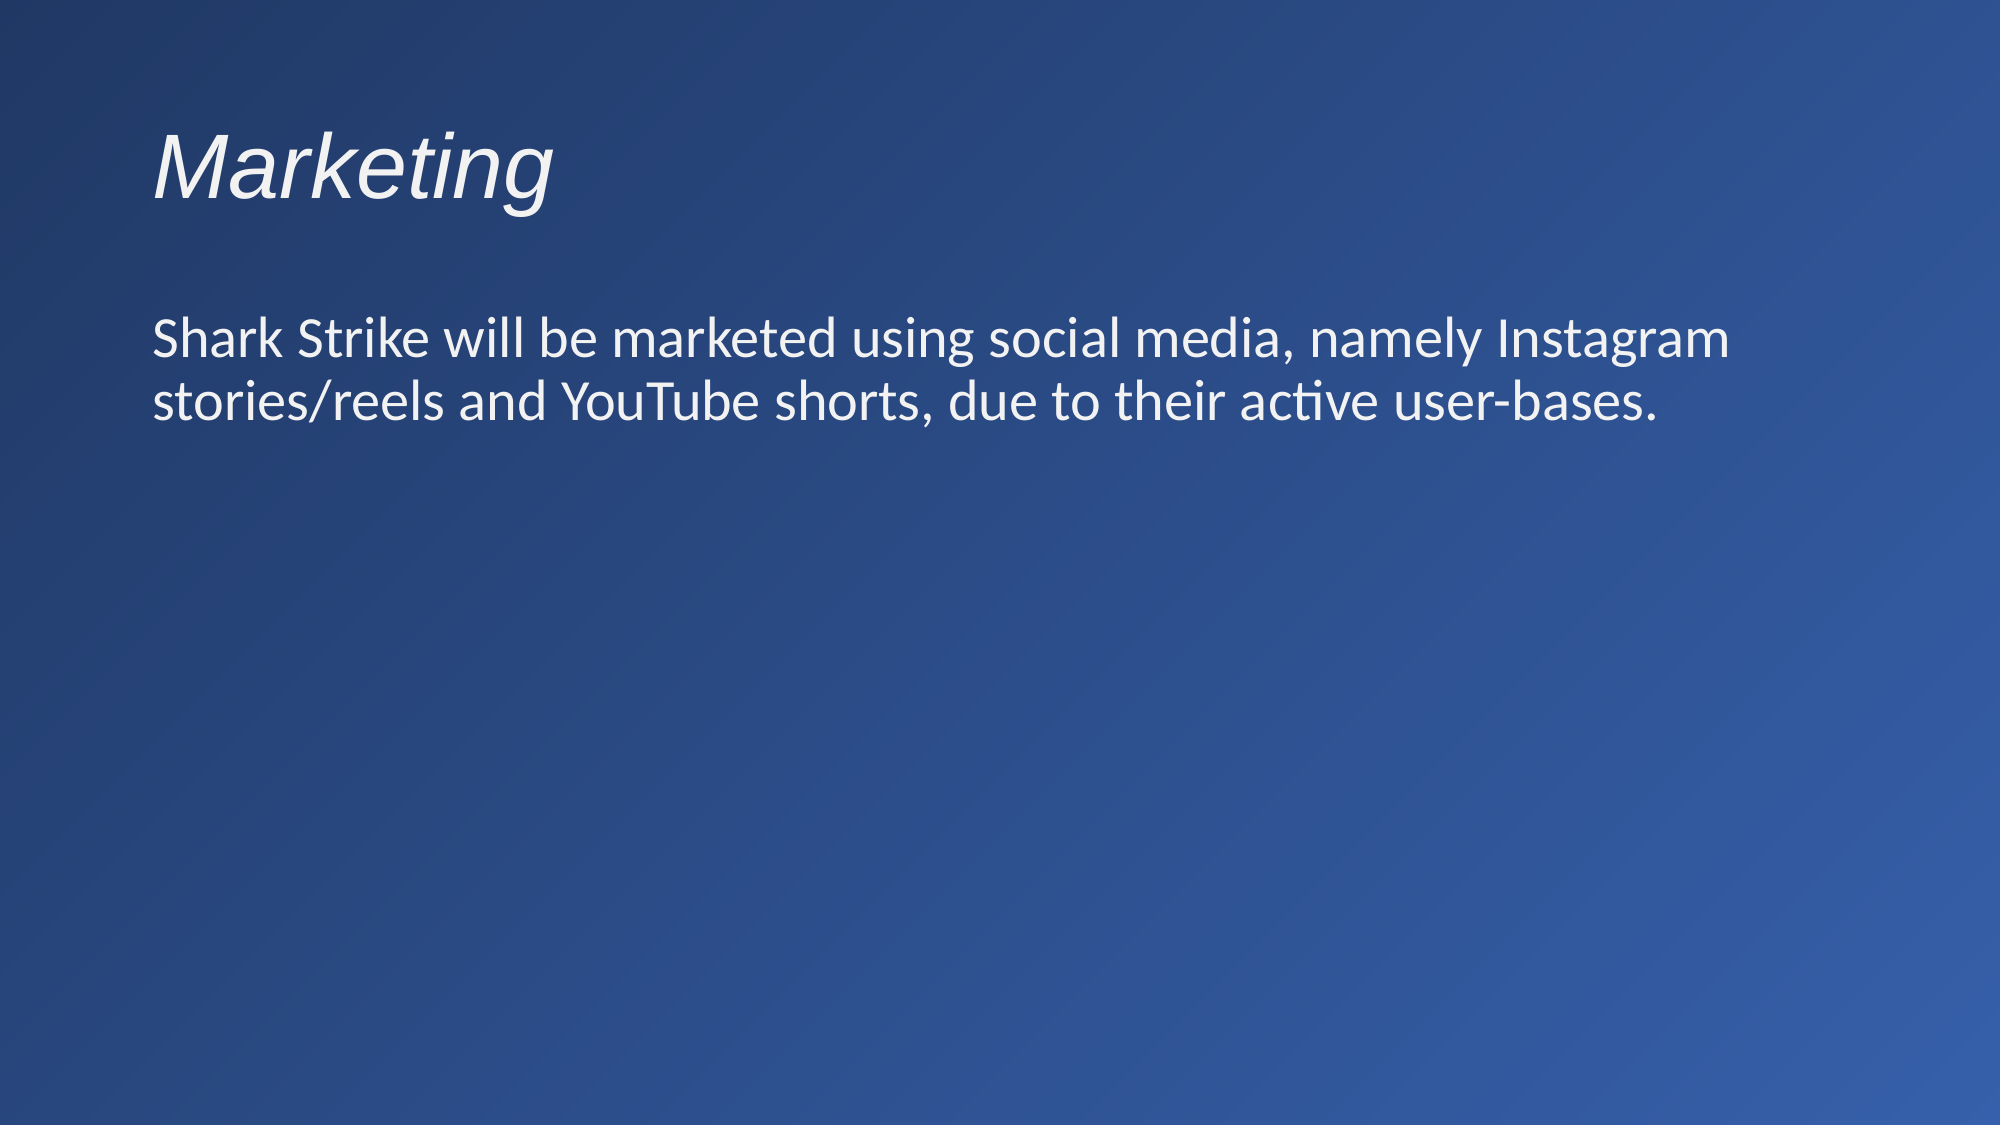

# Marketing
Shark Strike will be marketed using social media, namely Instagram stories/reels and YouTube shorts, due to their active user-bases.